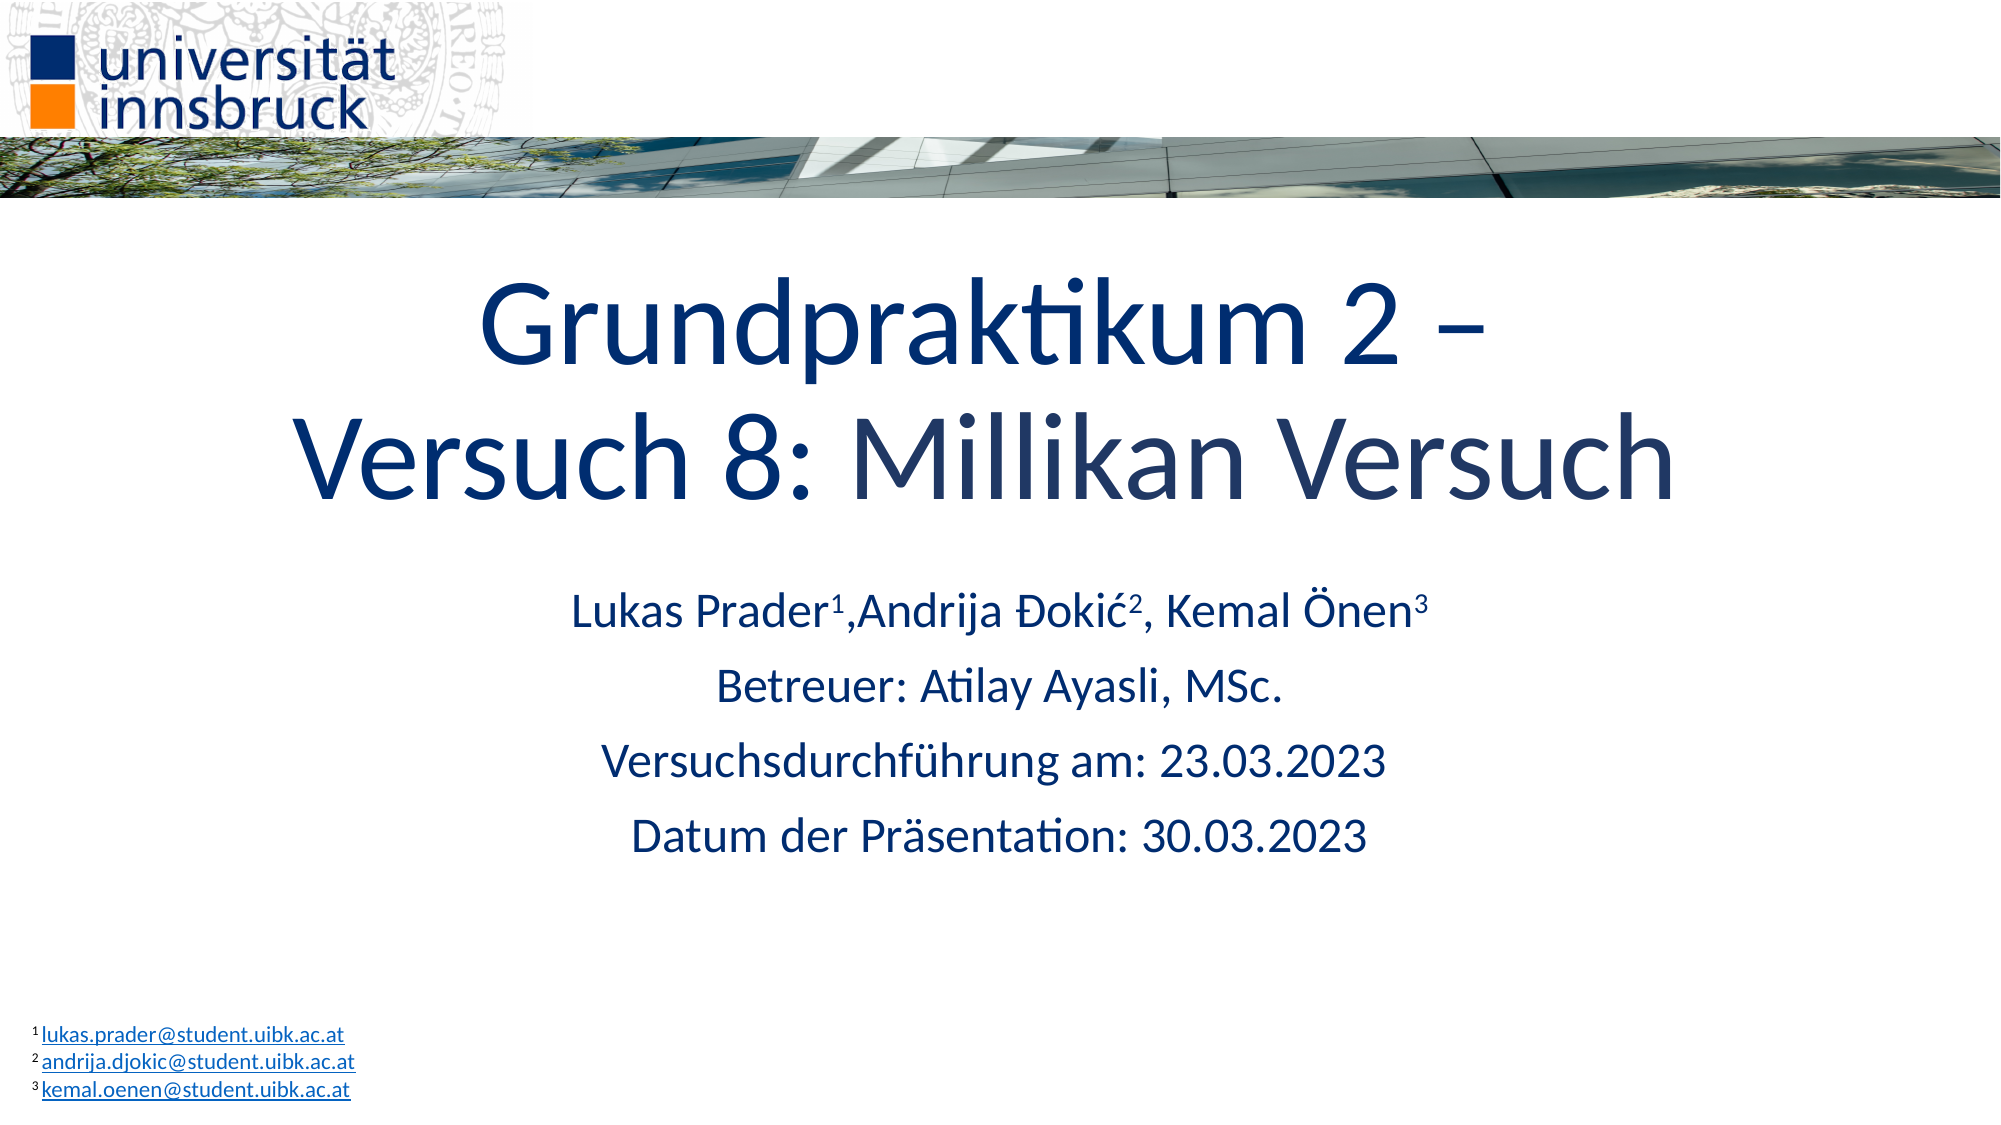

# Grundpraktikum 2 – Versuch 8: Millikan Versuch
Lukas Prader1,Andrija Đokić2, Kemal Önen3
Betreuer: Atilay Ayasli, MSc.
Versuchsdurchführung am: 23.03.2023
Datum der Präsentation: 30.03.2023
1 lukas.prader@student.uibk.ac.at
2 andrija.djokic@student.uibk.ac.at
3 kemal.oenen@student.uibk.ac.at